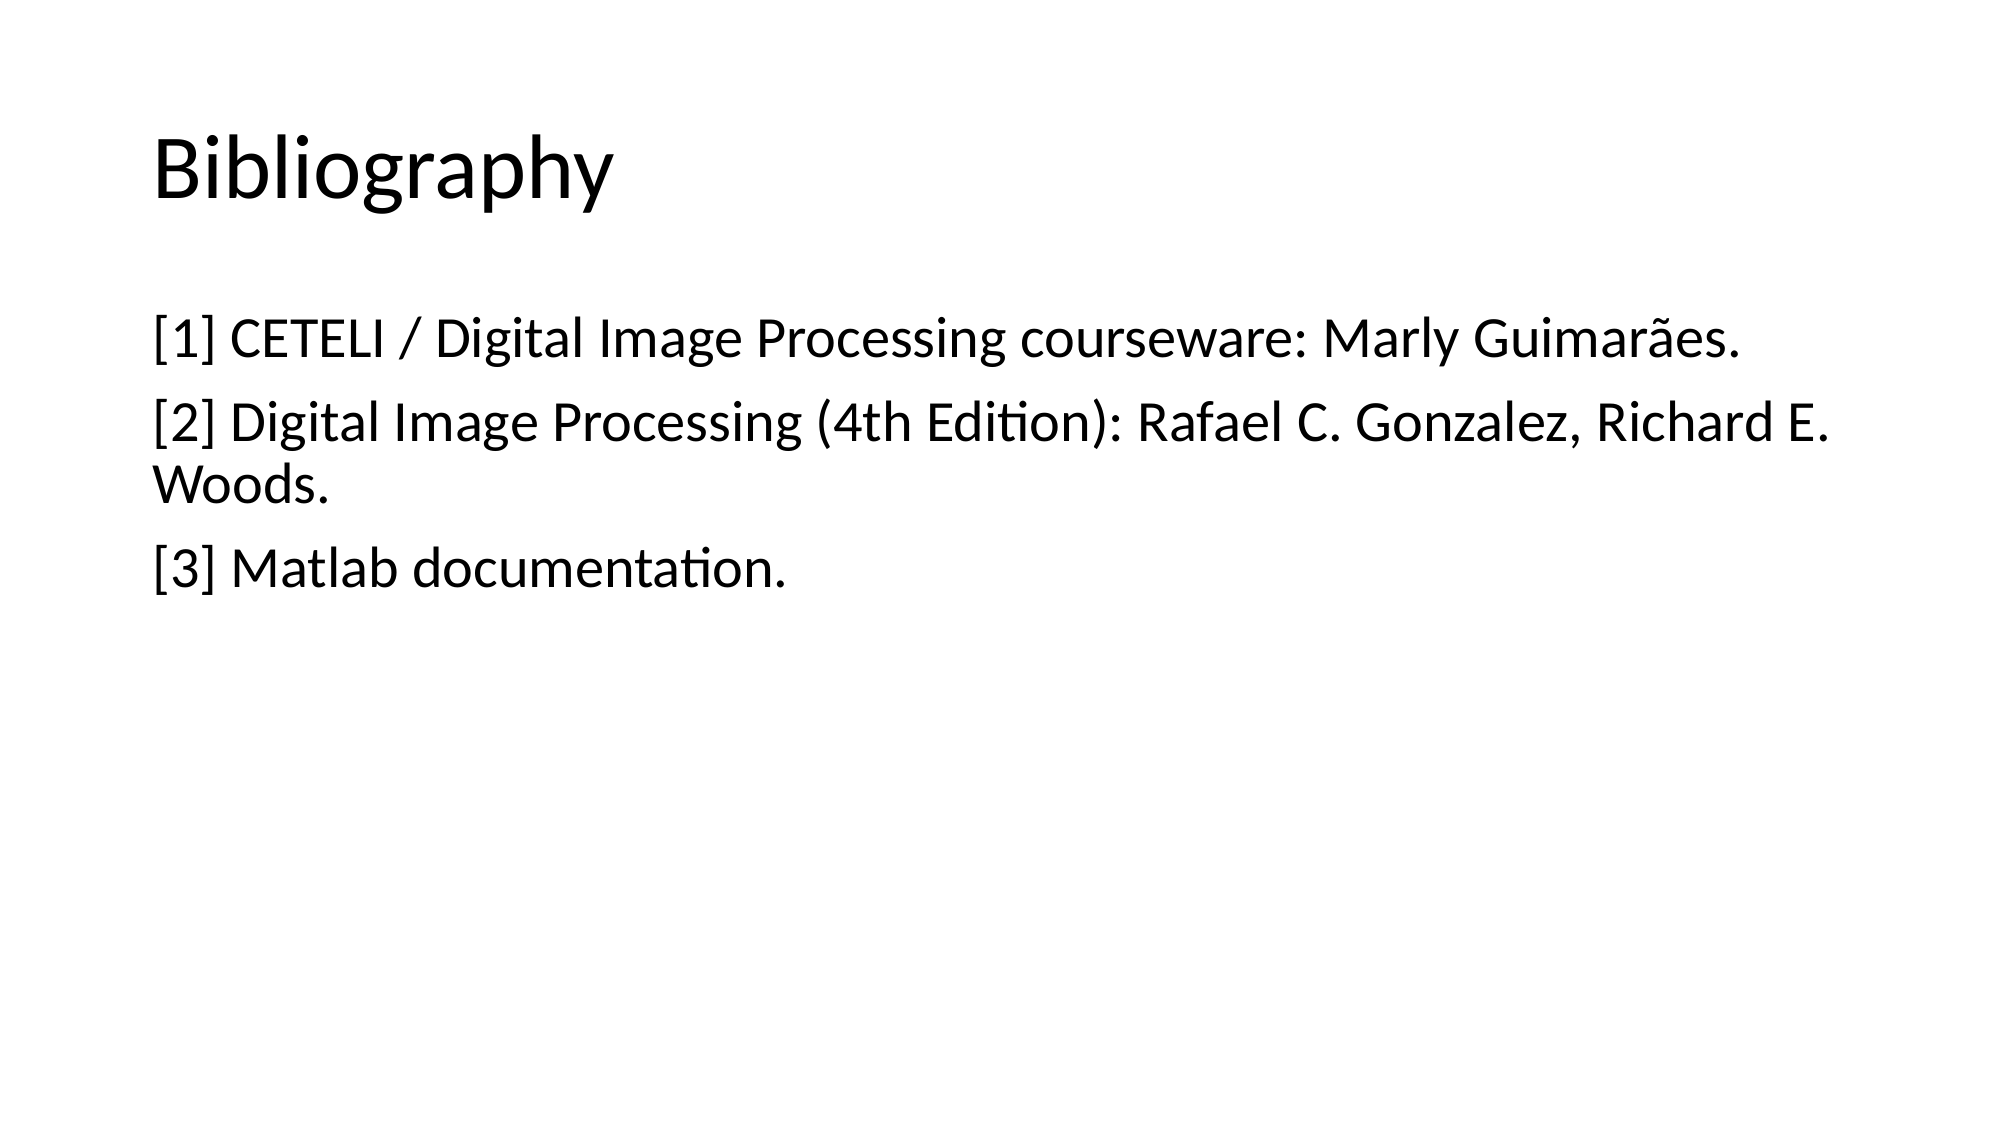

# Bibliography
[1] CETELI / Digital Image Processing courseware: Marly Guimarães.
[2] Digital Image Processing (4th Edition): Rafael C. Gonzalez, Richard E. Woods.
[3] Matlab documentation.